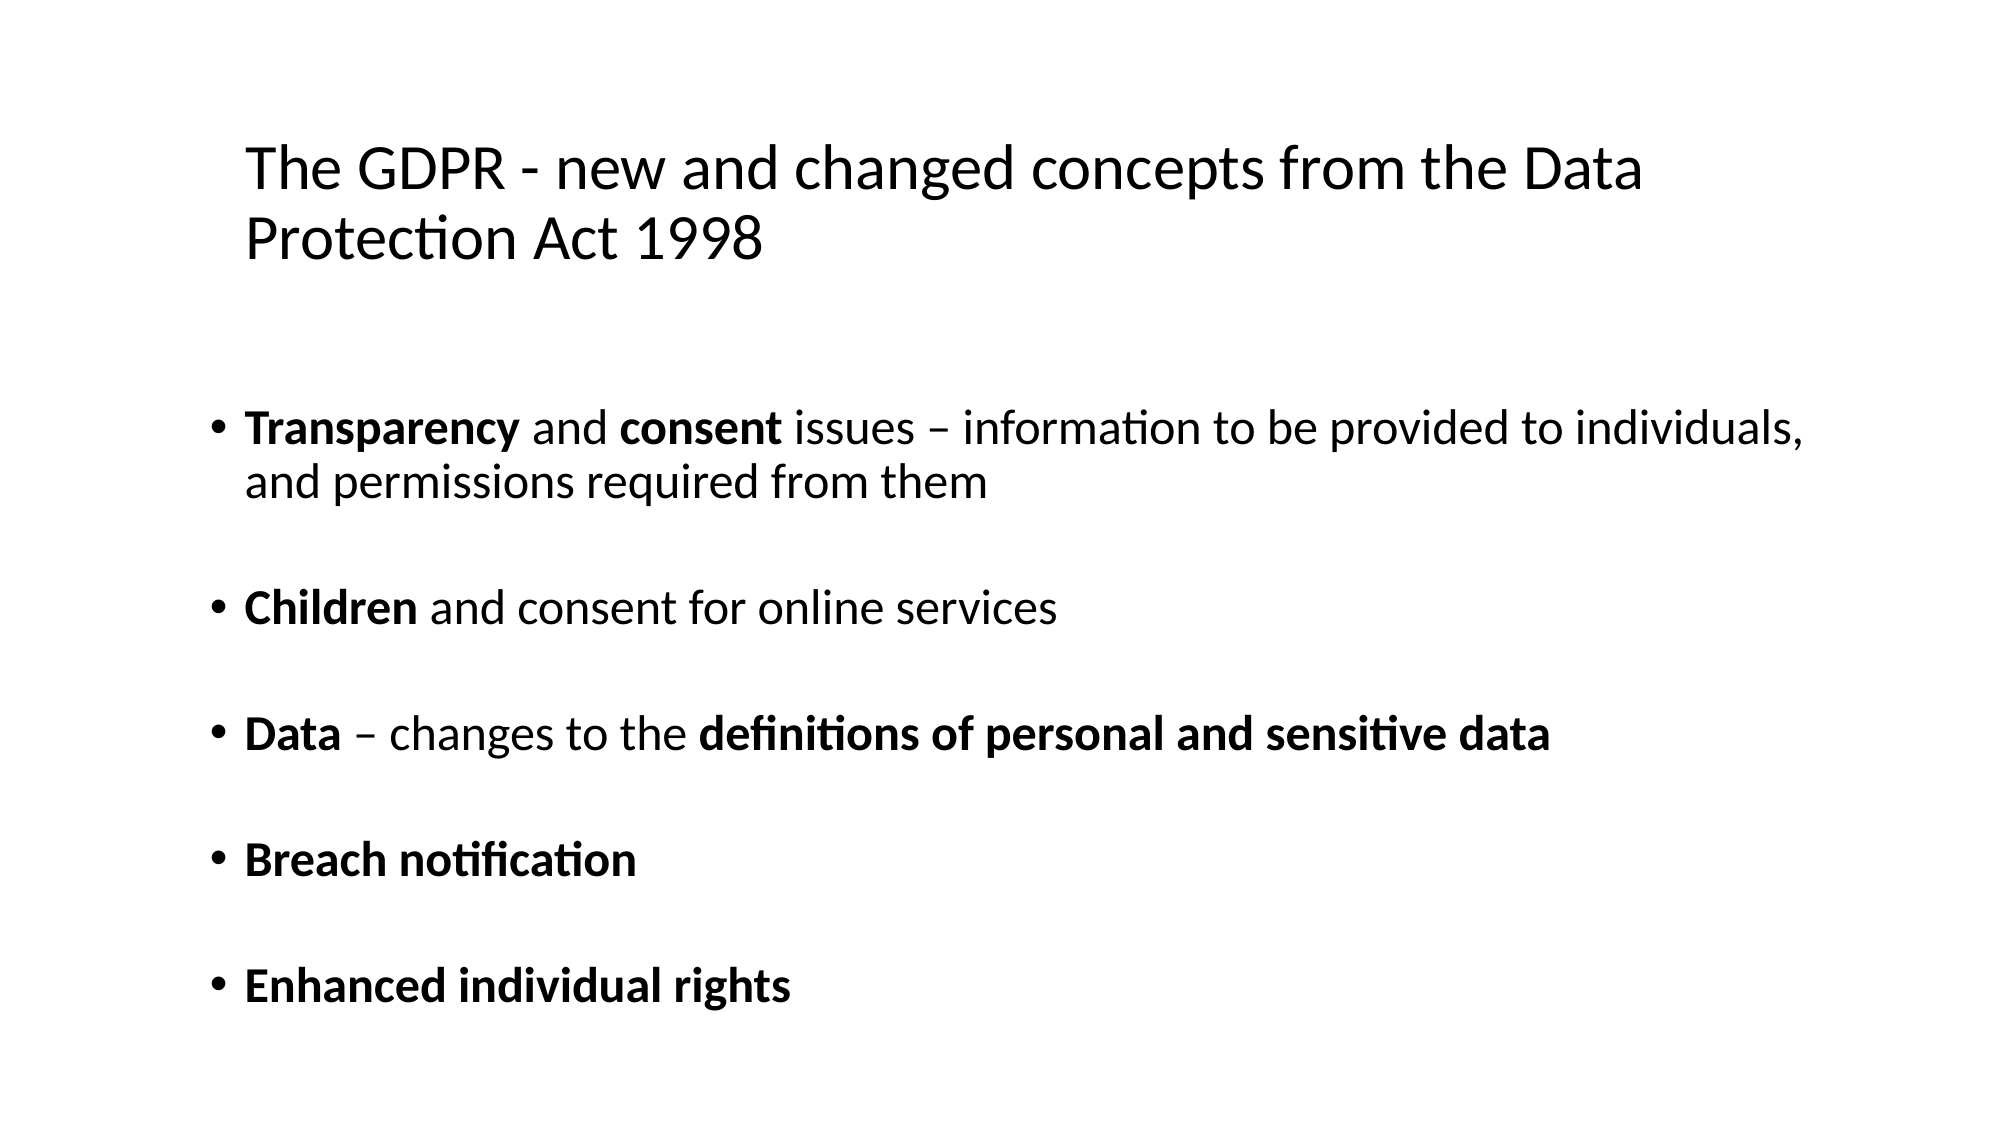

# The GDPR - new and changed concepts from the Data Protection Act 1998

Transparency and consent issues – information to be provided to individuals, and permissions required from them

Children and consent for online services

Data – changes to the definitions of personal and sensitive data

Breach notification

Enhanced individual rights